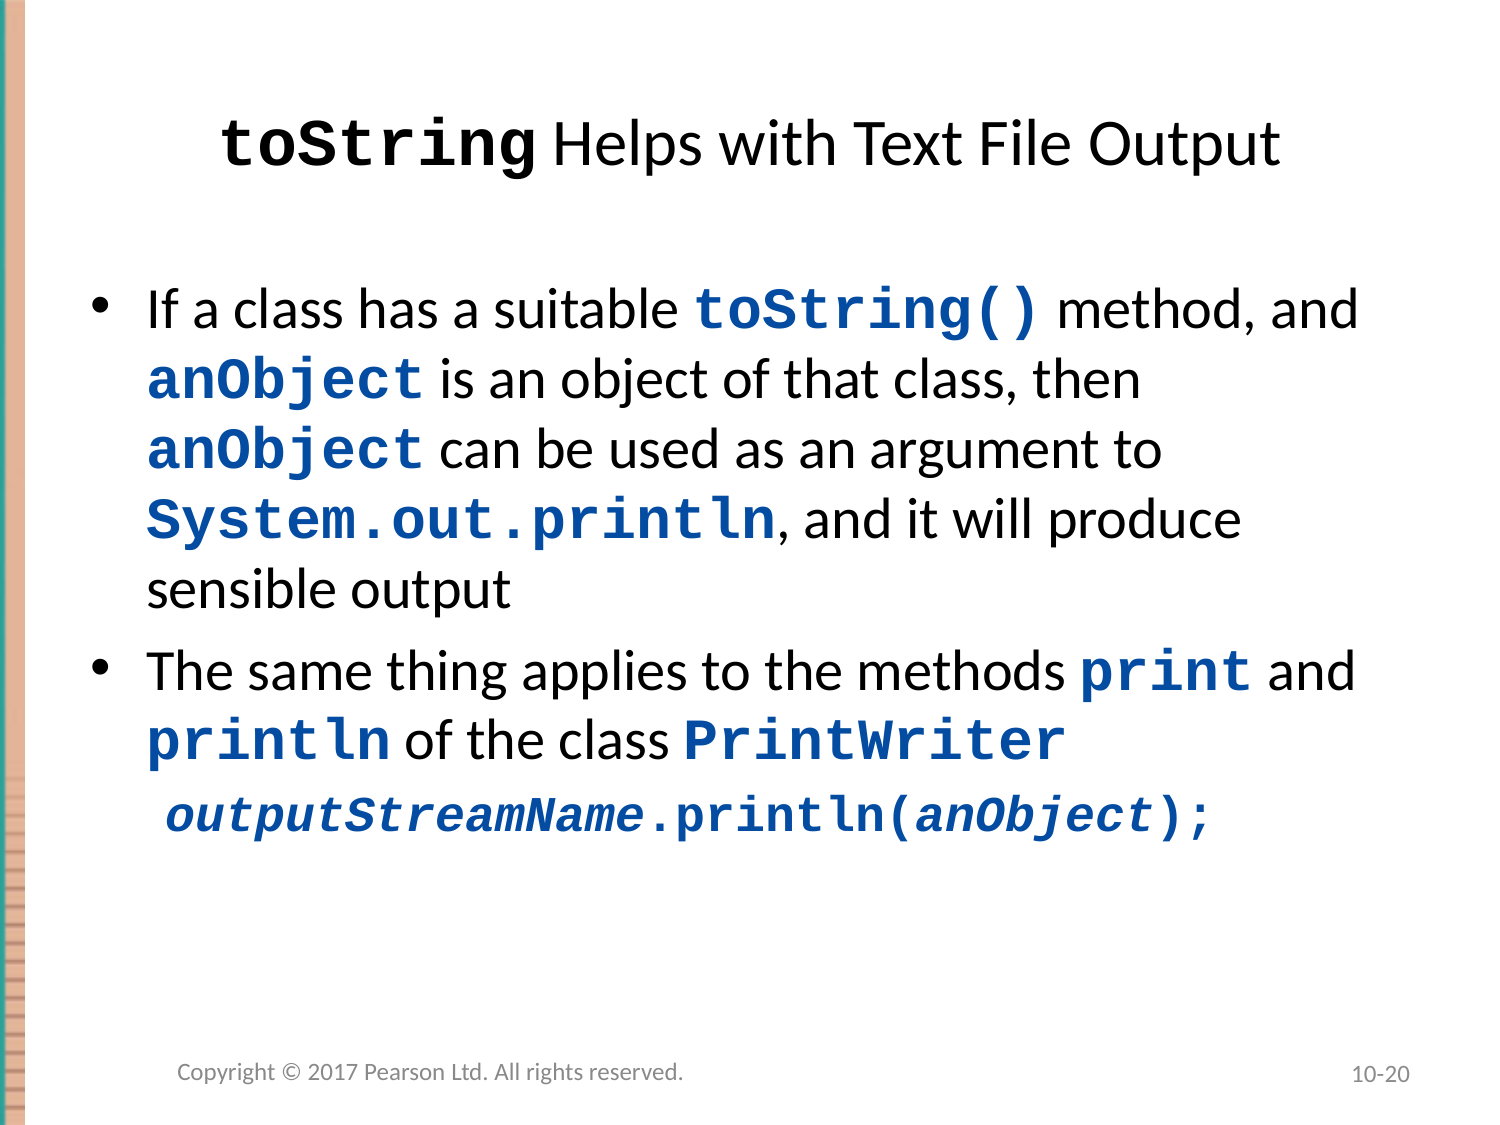

# toString Helps with Text File Output
If a class has a suitable toString() method, and anObject is an object of that class, then anObject can be used as an argument to System.out.println, and it will produce sensible output
The same thing applies to the methods print and println of the class PrintWriter
outputStreamName.println(anObject);
Copyright © 2017 Pearson Ltd. All rights reserved.
10-20